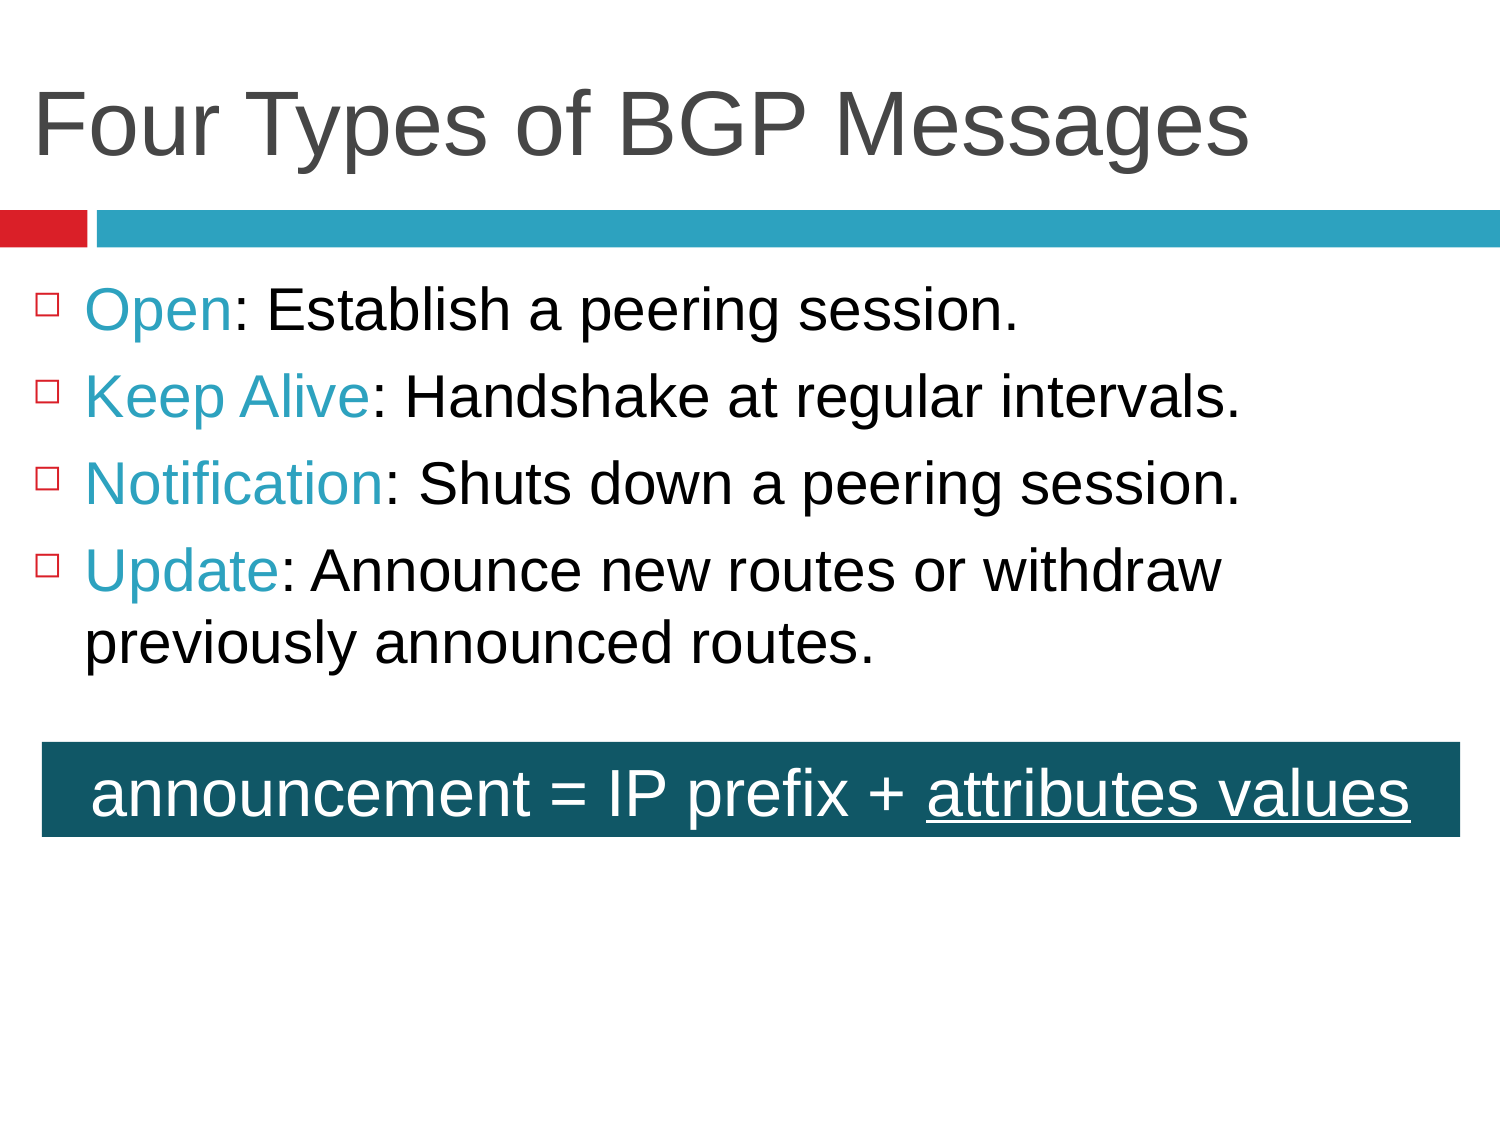

# Four Types of BGP Messages
16
Open: Establish a peering session.
Keep Alive: Handshake at regular intervals.
Notification: Shuts down a peering session.
Update: Announce new routes or withdraw previously announced routes.
announcement = IP prefix + attributes values